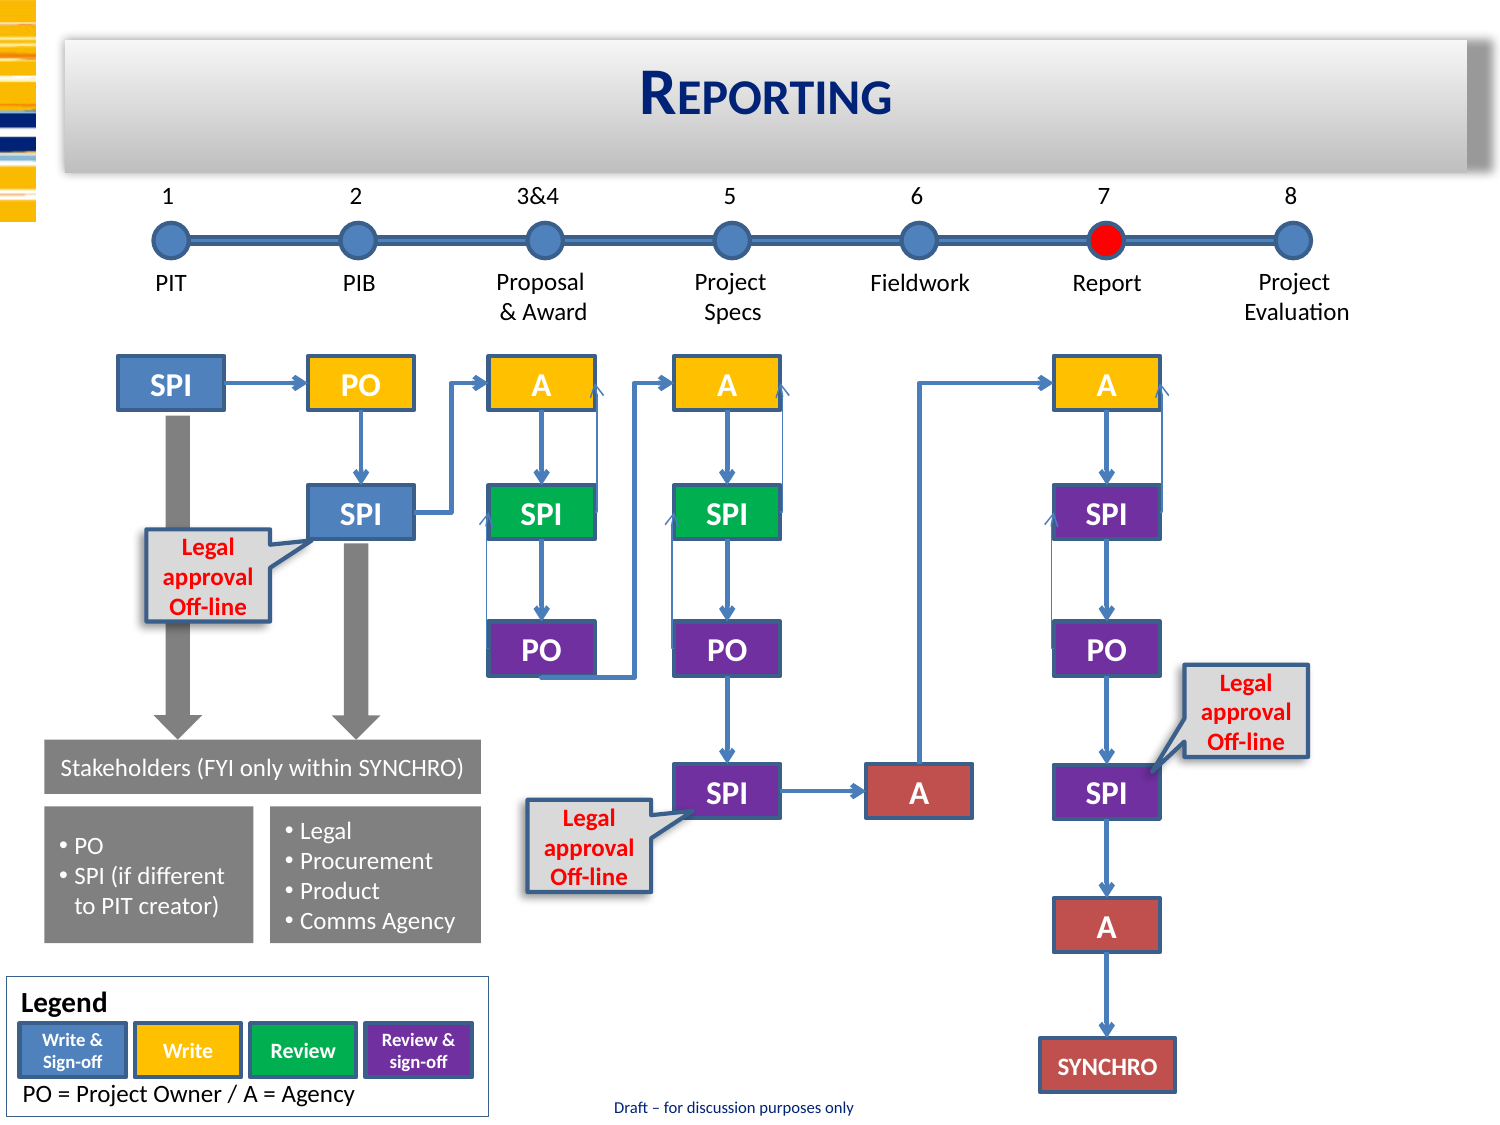

Reporting
1
2
3&4
5
6
7
8

PIT
PIB
Proposal
& Award
Project
Specs
Fieldwork
Report
Project
 Evaluation
SPI
PO
A
A
A

SPI
SPI
SPI
SPI
Legal approval Off-line

PO
PO
PO
Legal approval Off-line
Stakeholders (FYI only within SYNCHRO)
SPI
A
SPI
Legal approval Off-line
Legal
Procurement
Product
Comms Agency
PO
SPI (if different to PIT creator)
A

Legend
Write & Sign-off
Write
Review
Review & sign-off
SYNCHRO
PO = Project Owner / A = Agency